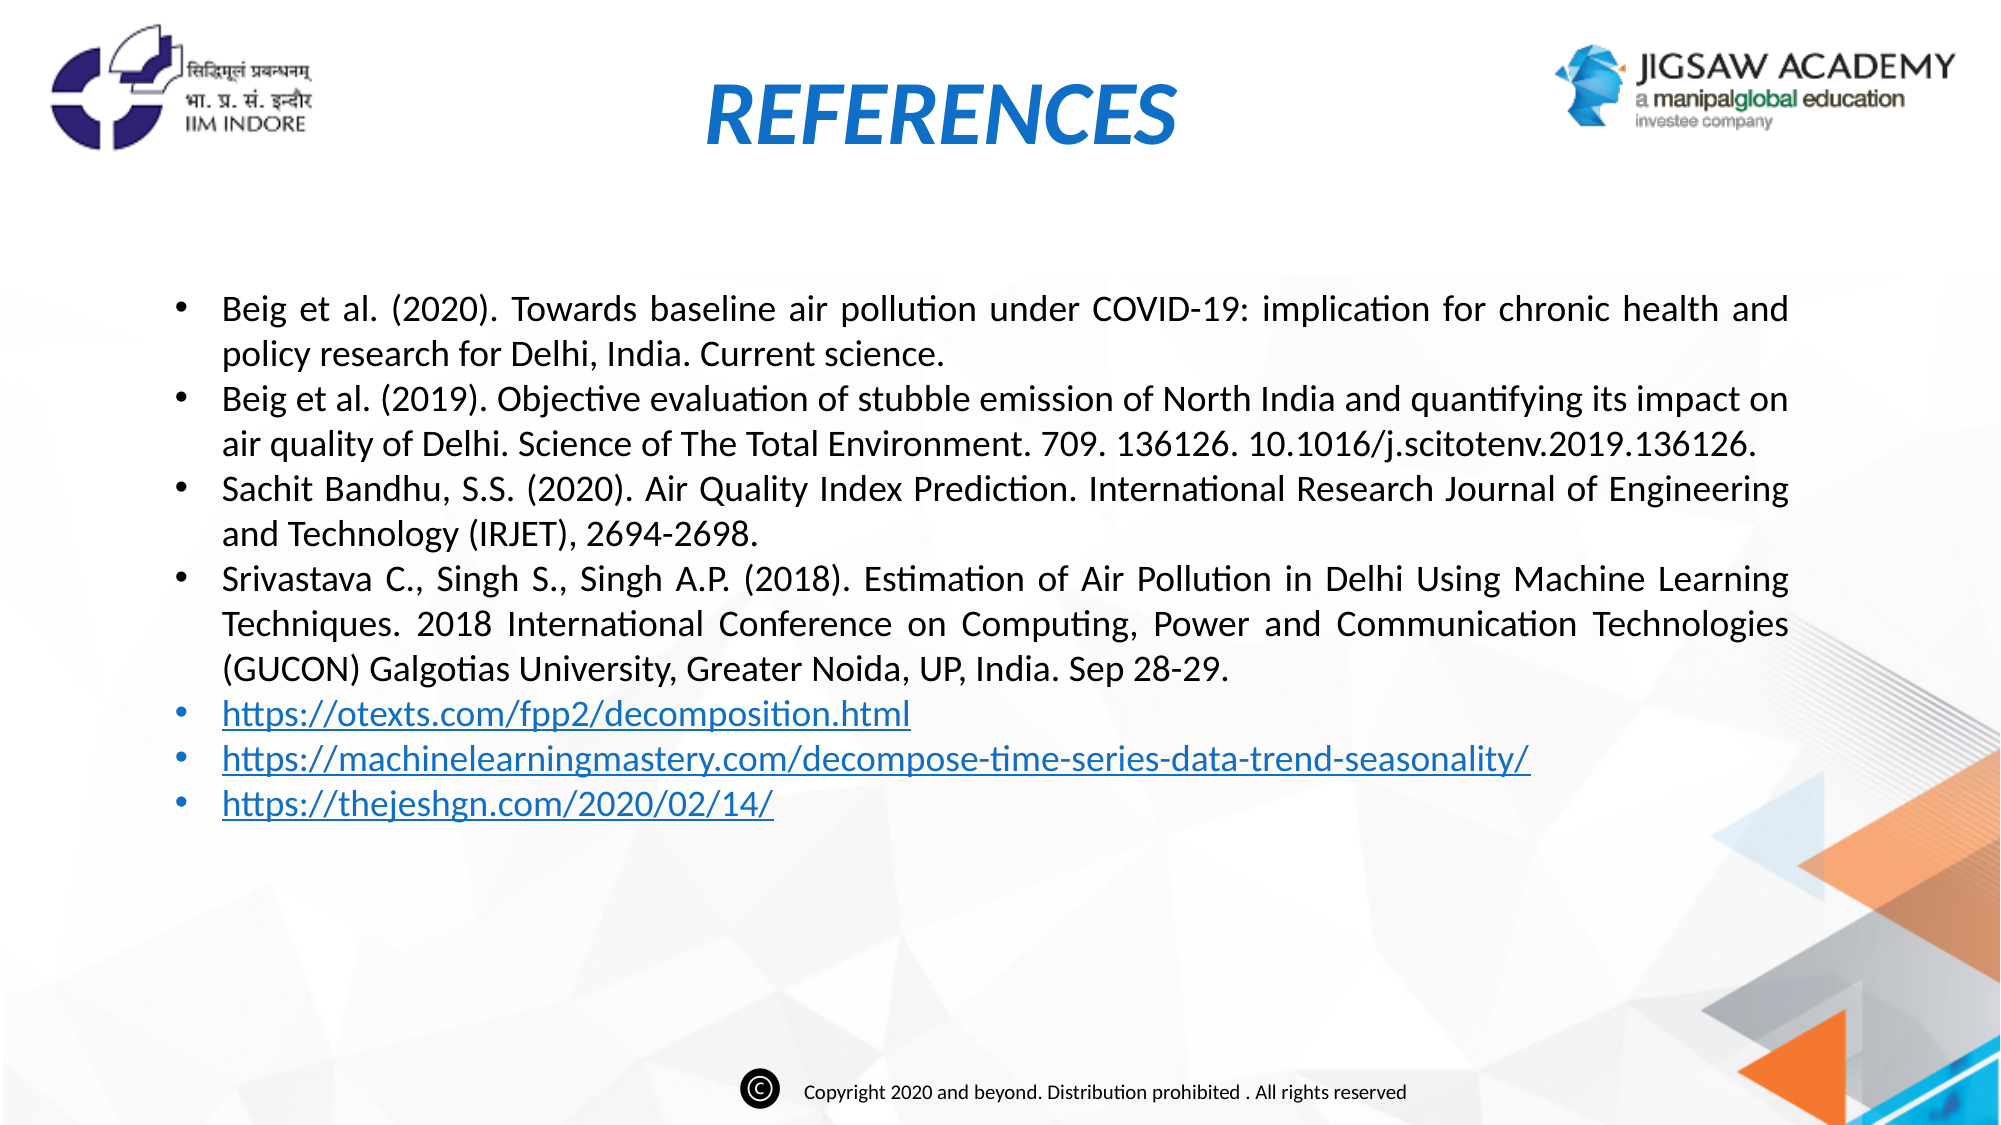

REFERENCES
Beig et al. (2020). Towards baseline air pollution under COVID-19: implication for chronic health and policy research for Delhi, India. Current science.
Beig et al. (2019). Objective evaluation of stubble emission of North India and quantifying its impact on air quality of Delhi. Science of The Total Environment. 709. 136126. 10.1016/j.scitotenv.2019.136126.
Sachit Bandhu, S.S. (2020). Air Quality Index Prediction. International Research Journal of Engineering and Technology (IRJET), 2694-2698.
Srivastava C., Singh S., Singh A.P. (2018). Estimation of Air Pollution in Delhi Using Machine Learning Techniques. 2018 International Conference on Computing, Power and Communication Technologies (GUCON) Galgotias University, Greater Noida, UP, India. Sep 28-29.
https://otexts.com/fpp2/decomposition.html
https://machinelearningmastery.com/decompose-time-series-data-trend-seasonality/
https://thejeshgn.com/2020/02/14/